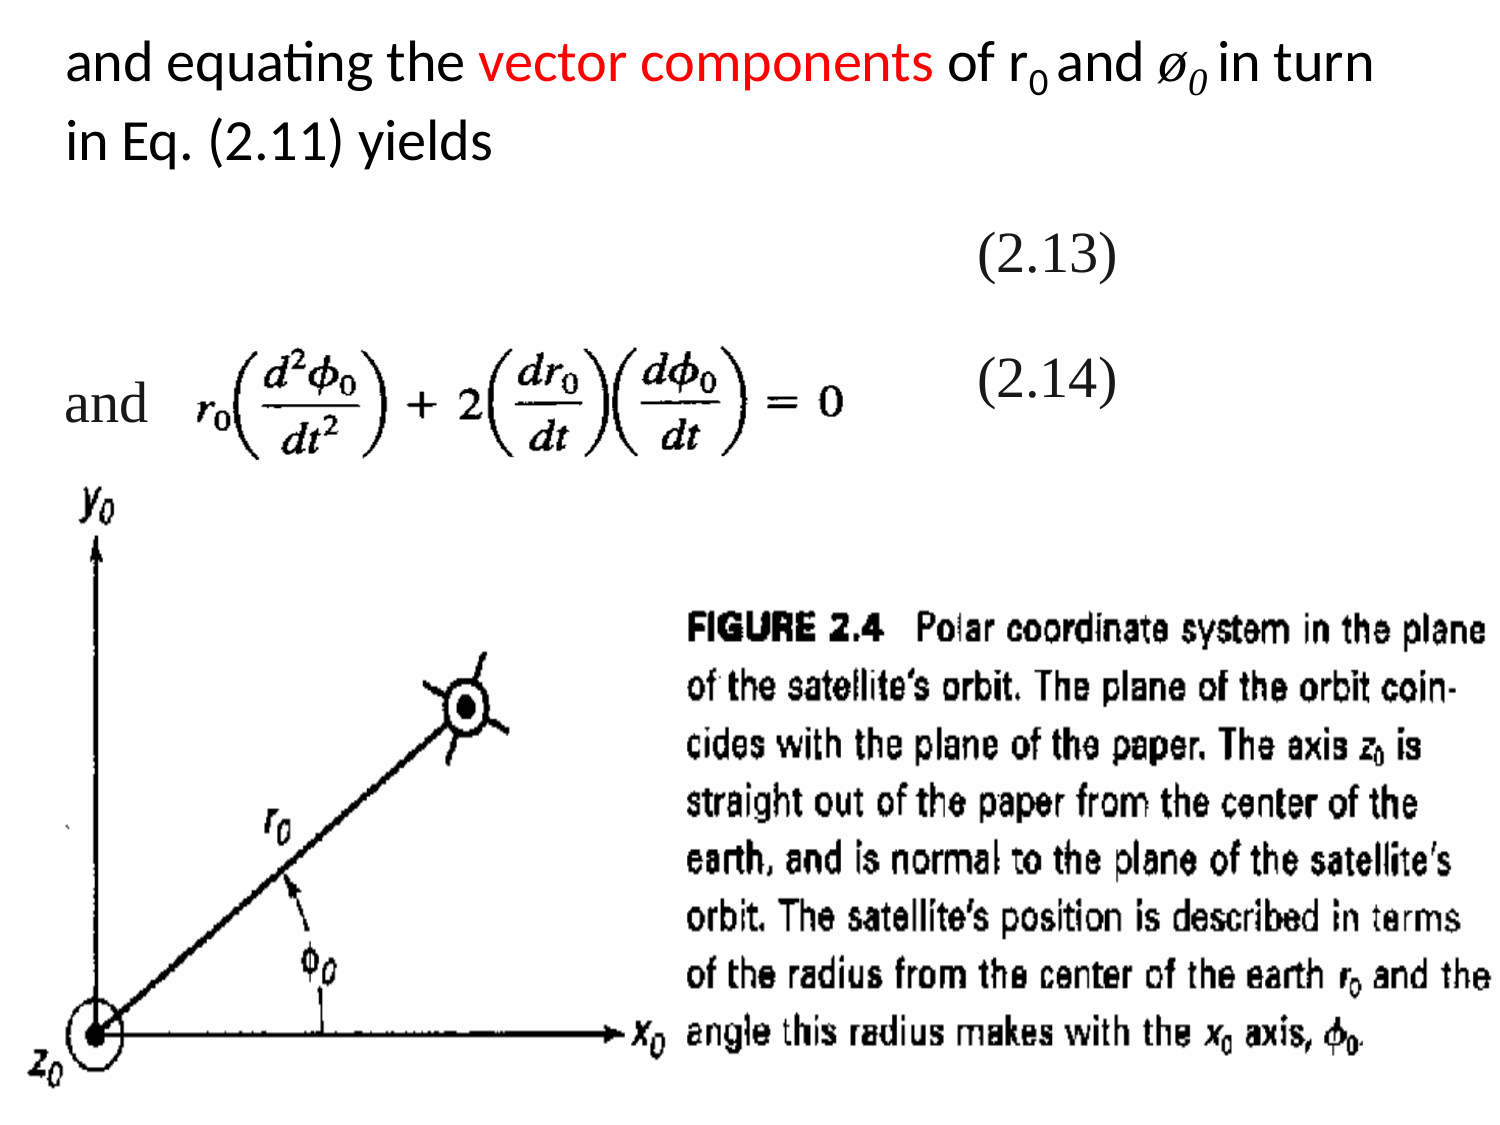

# and equating the vector components of r0 and ø0 in turn  in Eq. (2.11) yields

(2.13)

(2.14)
and

17